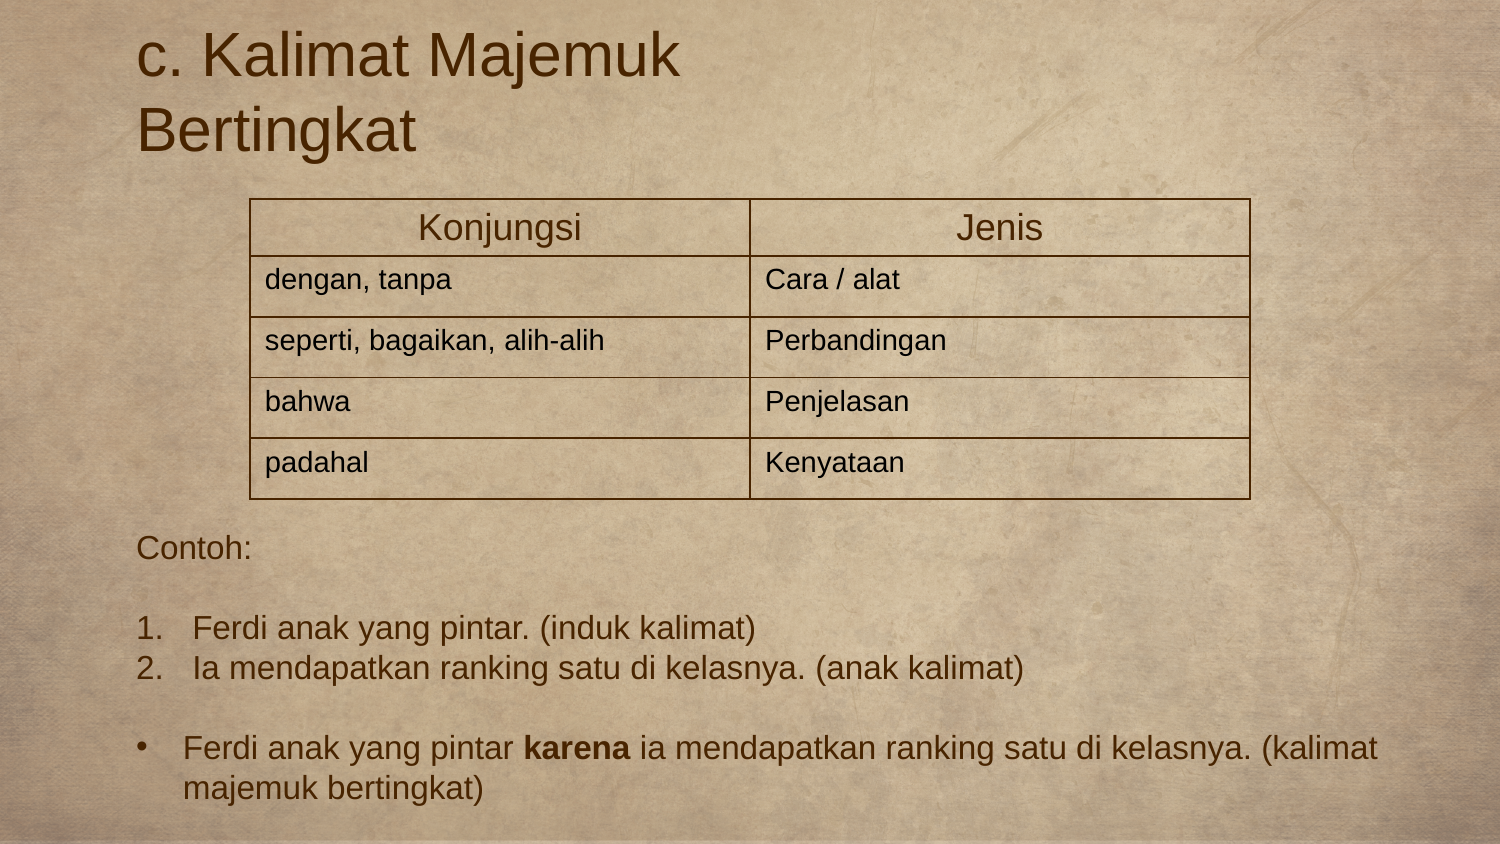

# c. Kalimat Majemuk Bertingkat
| Konjungsi | Jenis |
| --- | --- |
| dengan, tanpa | Cara / alat |
| seperti, bagaikan, alih-alih | Perbandingan |
| bahwa | Penjelasan |
| padahal | Kenyataan |
Contoh:

Ferdi anak yang pintar. (induk kalimat)
Ia mendapatkan ranking satu di kelasnya. (anak kalimat)

Ferdi anak yang pintar karena ia mendapatkan ranking satu di kelasnya. (kalimat majemuk bertingkat)